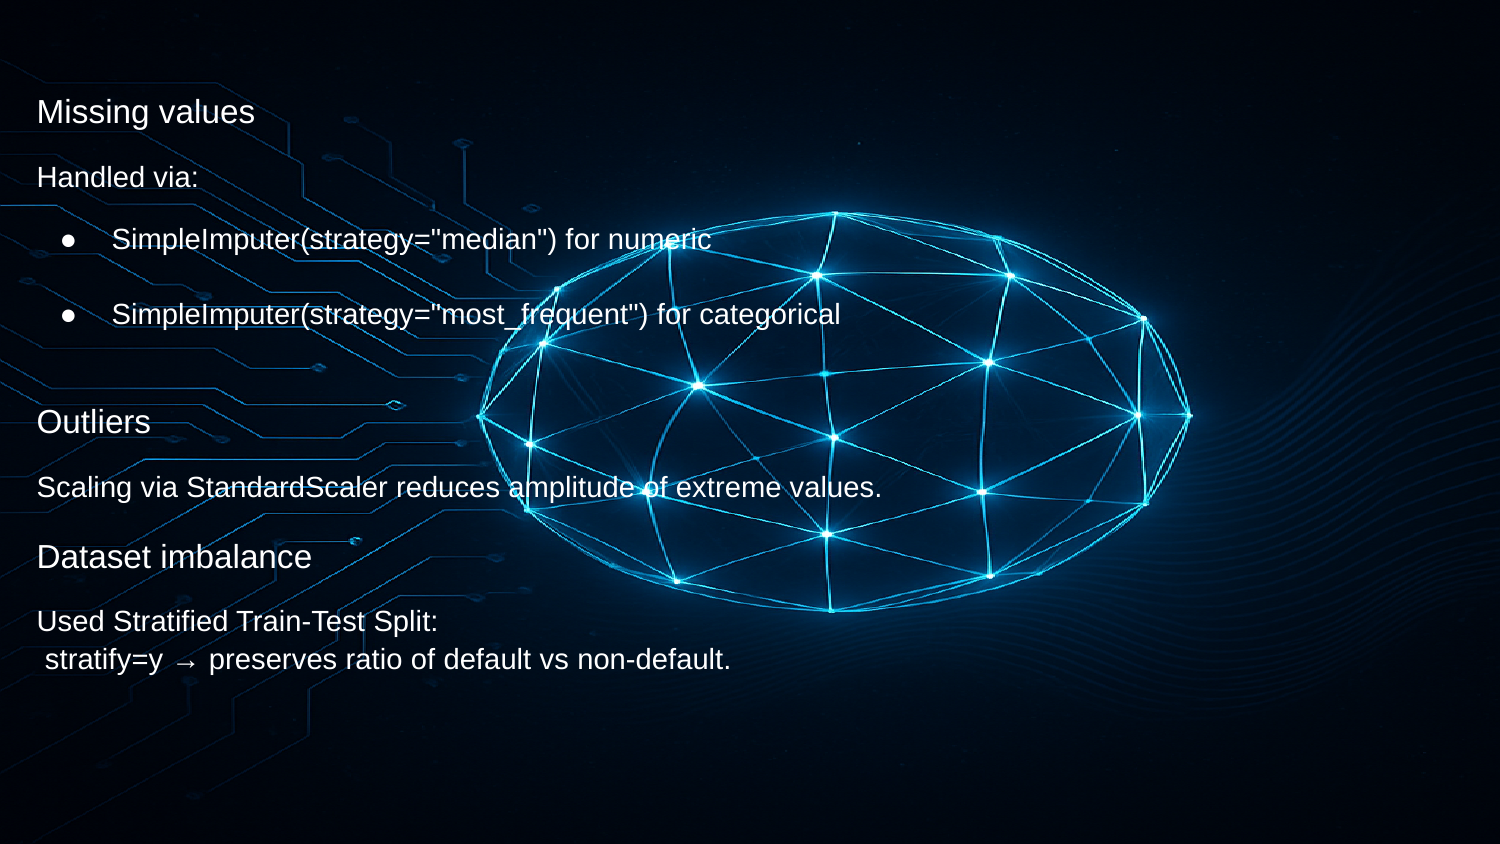

Missing values
Handled via:
SimpleImputer(strategy="median") for numeric
SimpleImputer(strategy="most_frequent") for categorical
Outliers
Scaling via StandardScaler reduces amplitude of extreme values.
Dataset imbalance
Used Stratified Train-Test Split:
 stratify=y → preserves ratio of default vs non-default.

#